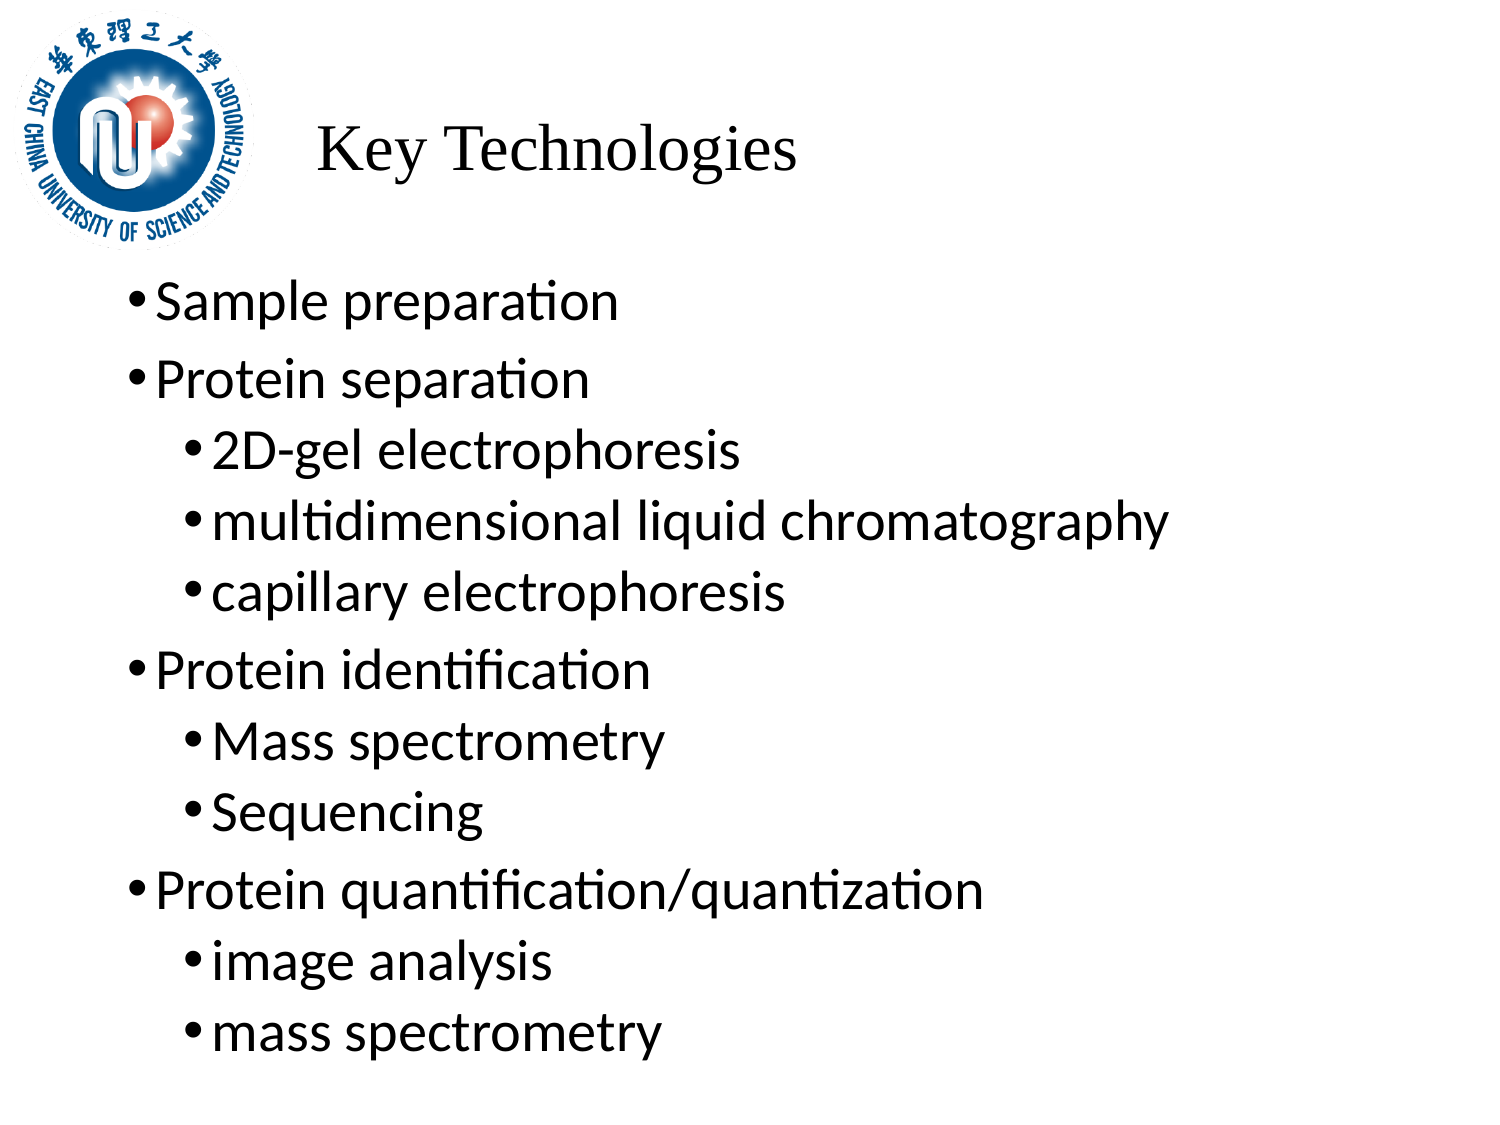

# Key Technologies
Sample preparation
Protein separation
2D-gel electrophoresis
multidimensional liquid chromatography
capillary electrophoresis
Protein identification
Mass spectrometry
Sequencing
Protein quantification/quantization
image analysis
mass spectrometry